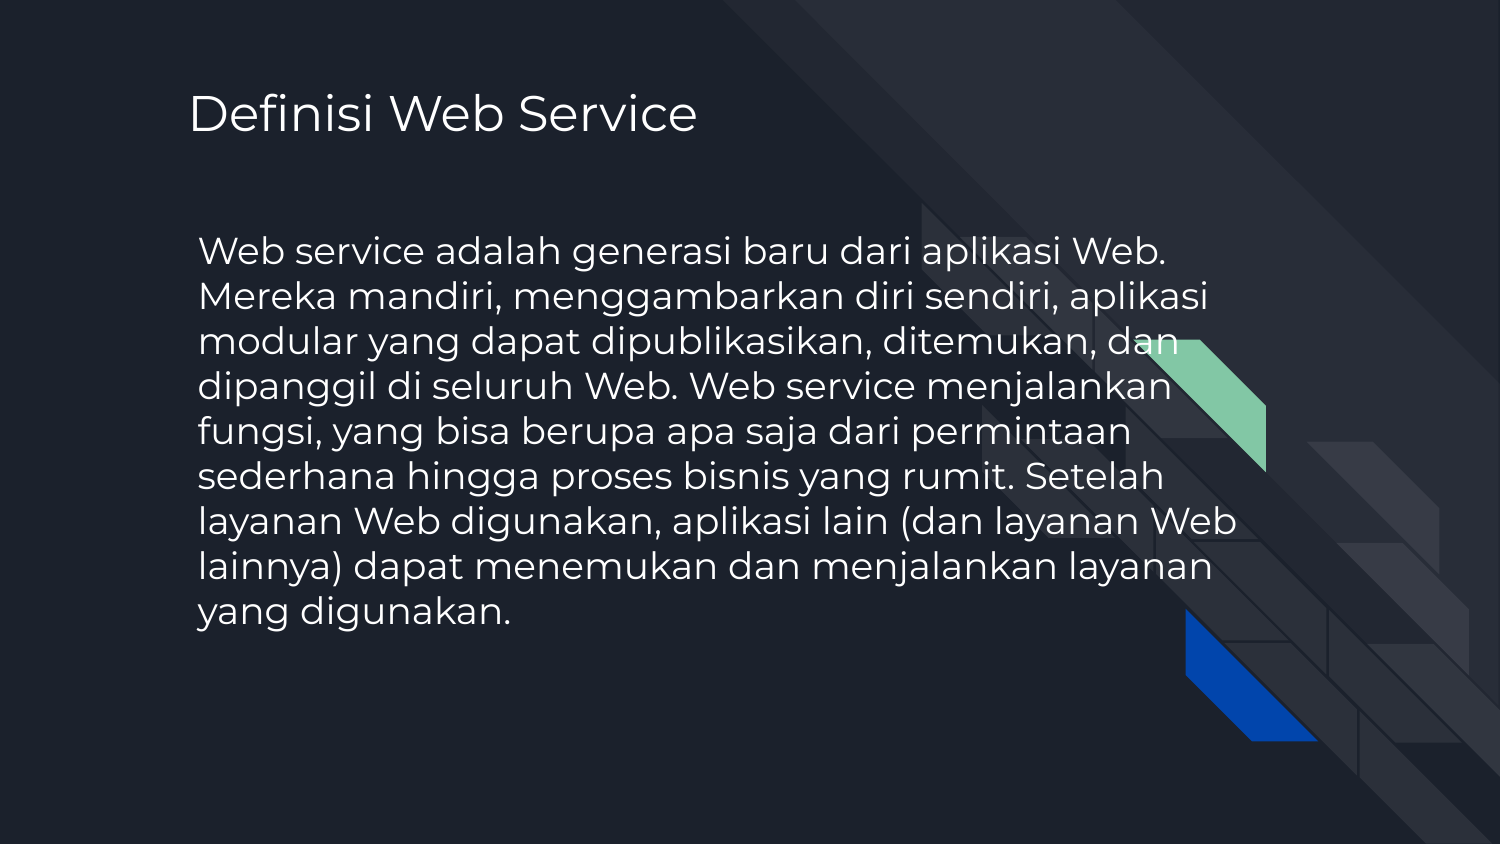

# Definisi Web Service
Web service adalah generasi baru dari aplikasi Web. Mereka mandiri, menggambarkan diri sendiri, aplikasi modular yang dapat dipublikasikan, ditemukan, dan dipanggil di seluruh Web. Web service menjalankan fungsi, yang bisa berupa apa saja dari permintaan sederhana hingga proses bisnis yang rumit. Setelah layanan Web digunakan, aplikasi lain (dan layanan Web lainnya) dapat menemukan dan menjalankan layanan yang digunakan.